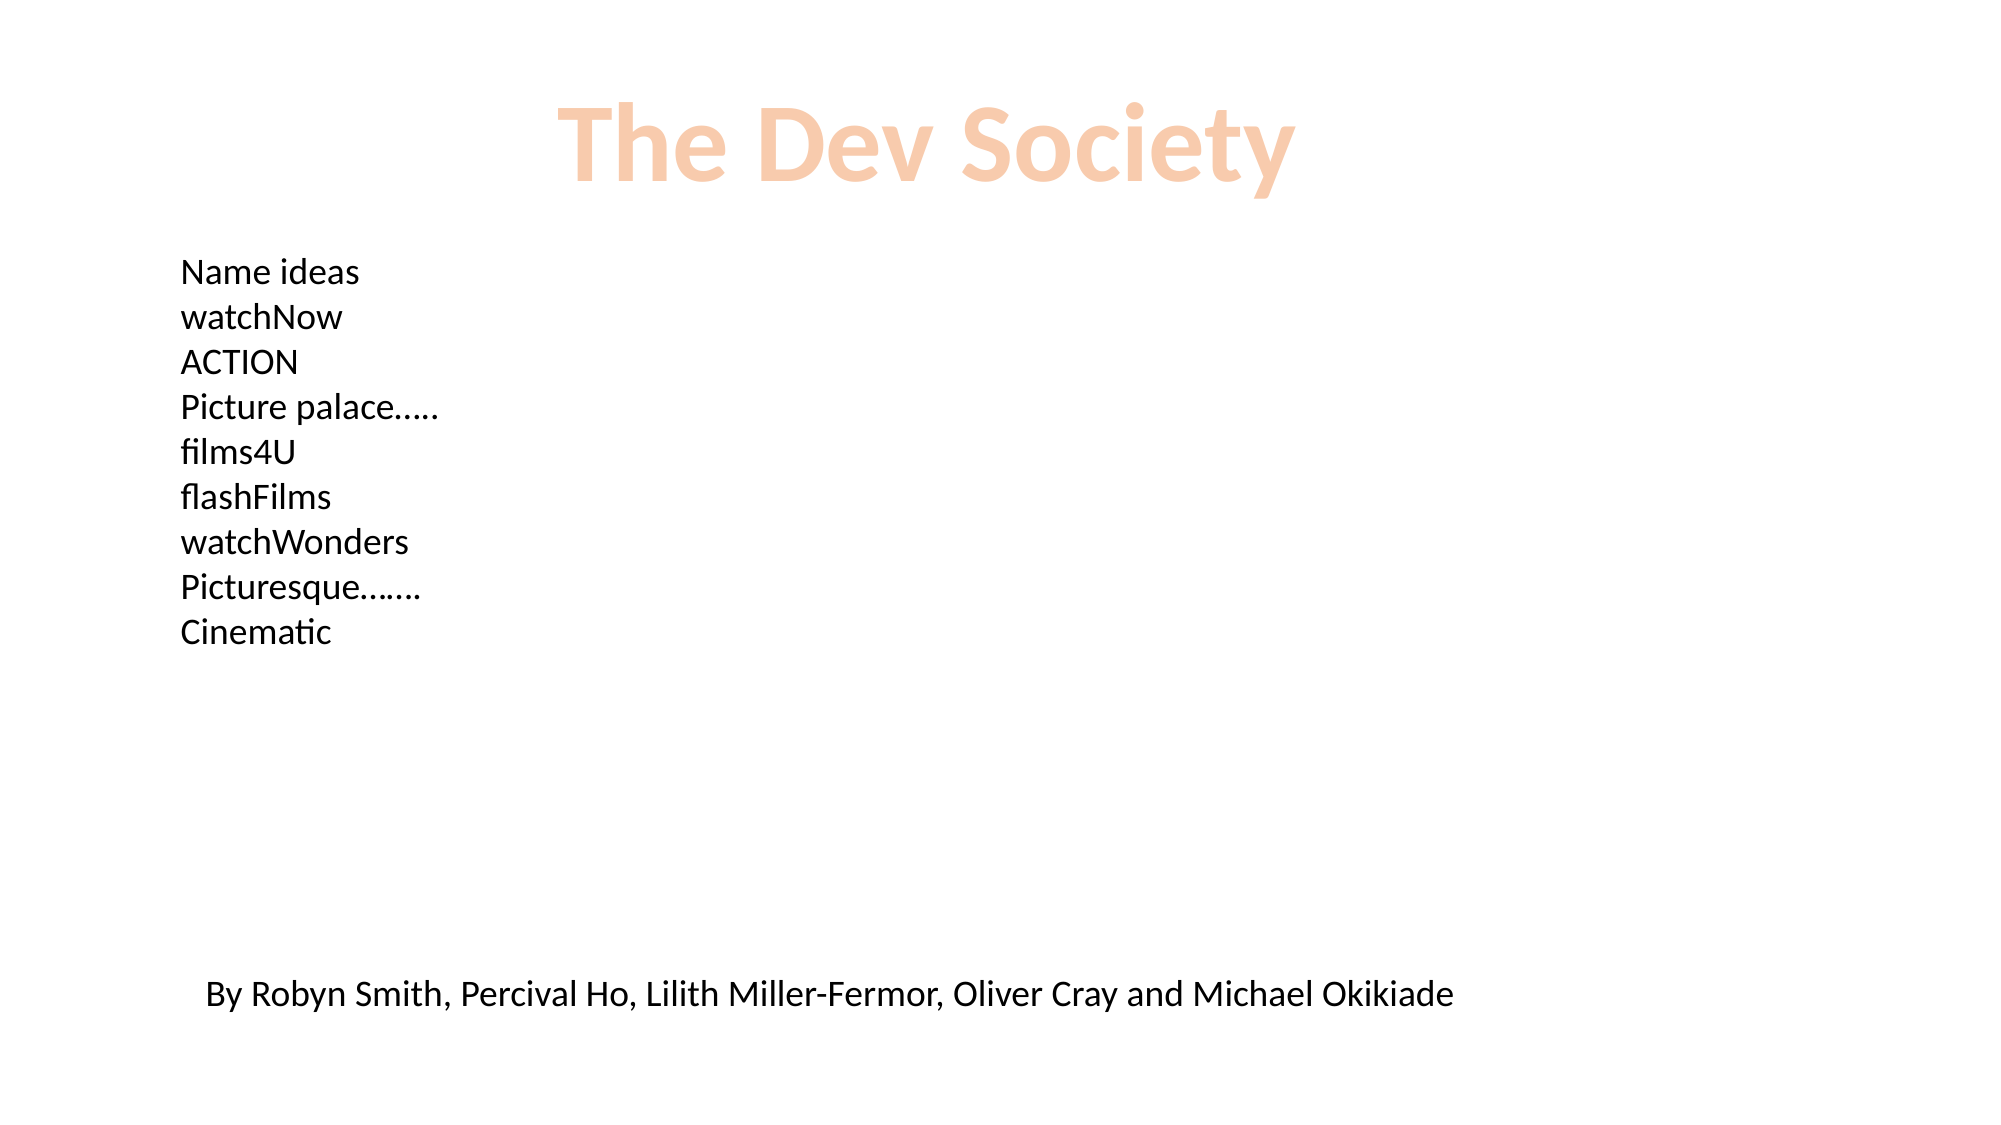

The Dev Society
Name ideas
watchNow
ACTION
Picture palace…..
films4U
flashFilms
watchWonders
Picturesque…….
Cinematic

By Robyn Smith, Percival Ho, Lilith Miller-Fermor, Oliver Cray and Michael Okikiade